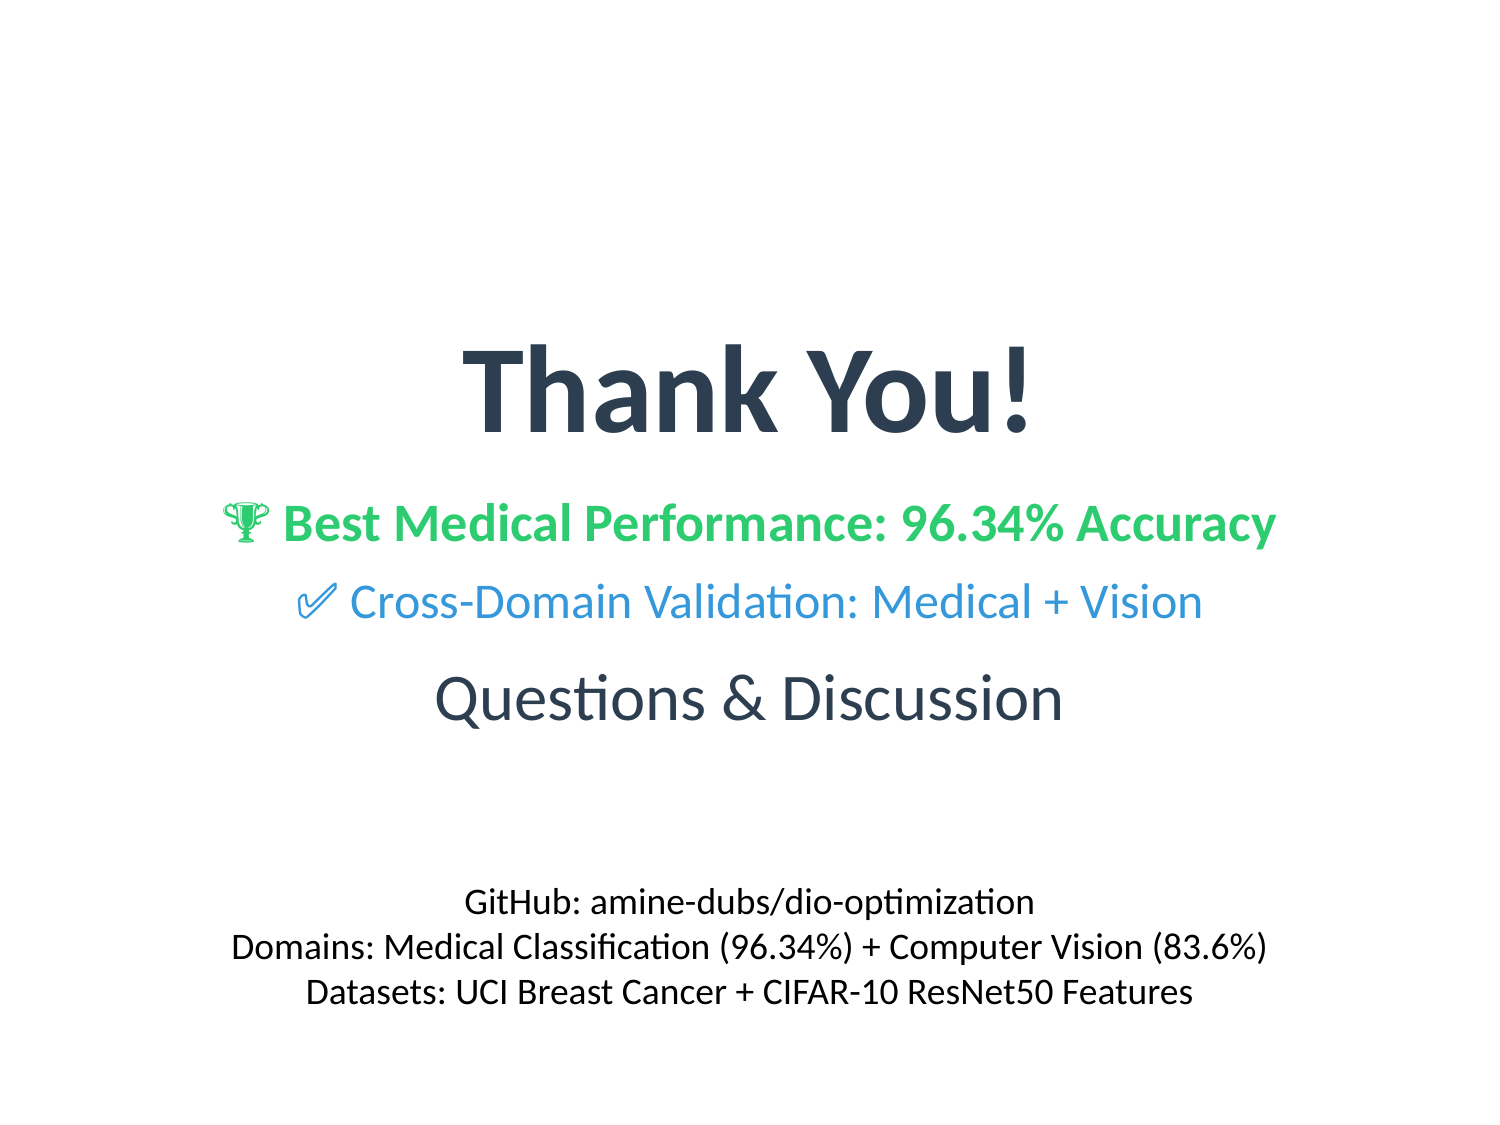

Thank You!
🏆 Best Medical Performance: 96.34% Accuracy
✅ Cross-Domain Validation: Medical + Vision
Questions & Discussion
GitHub: amine-dubs/dio-optimization
Domains: Medical Classification (96.34%) + Computer Vision (83.6%)
Datasets: UCI Breast Cancer + CIFAR-10 ResNet50 Features